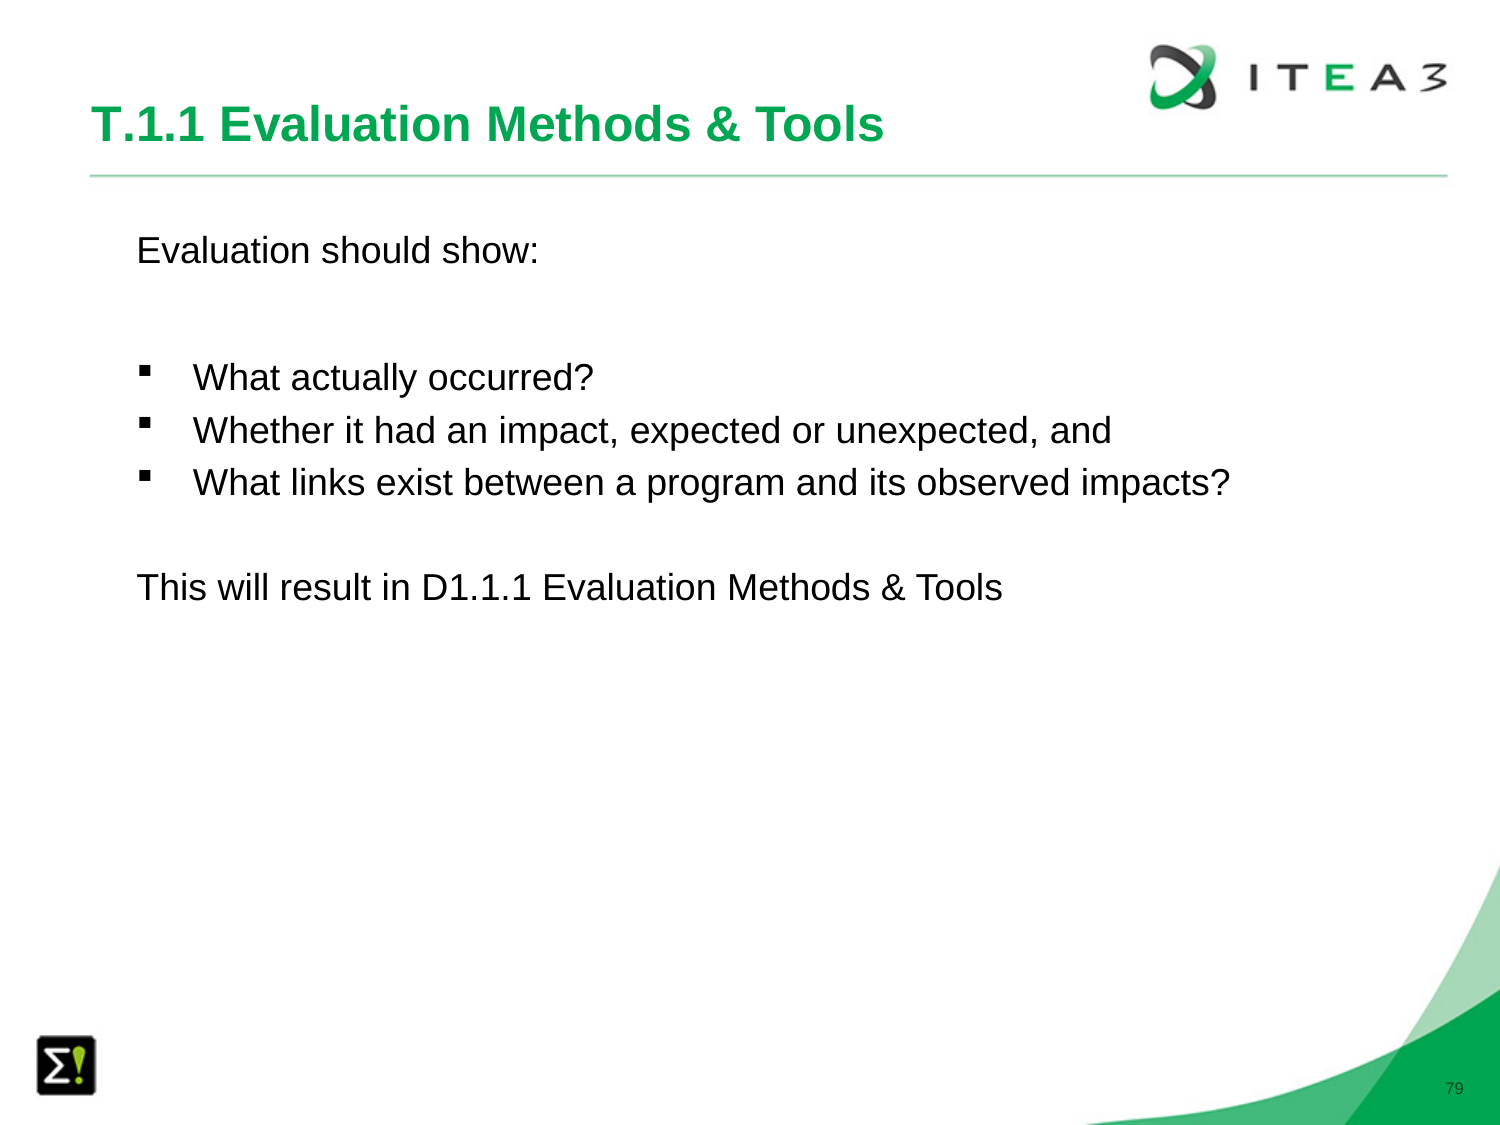

# T.1.1 Evaluation Methods & Tools
Evaluation should show:

What actually occurred?
Whether it had an impact, expected or unexpected, and
What links exist between a program and its observed impacts?

This will result in D1.1.1 Evaluation Methods & Tools